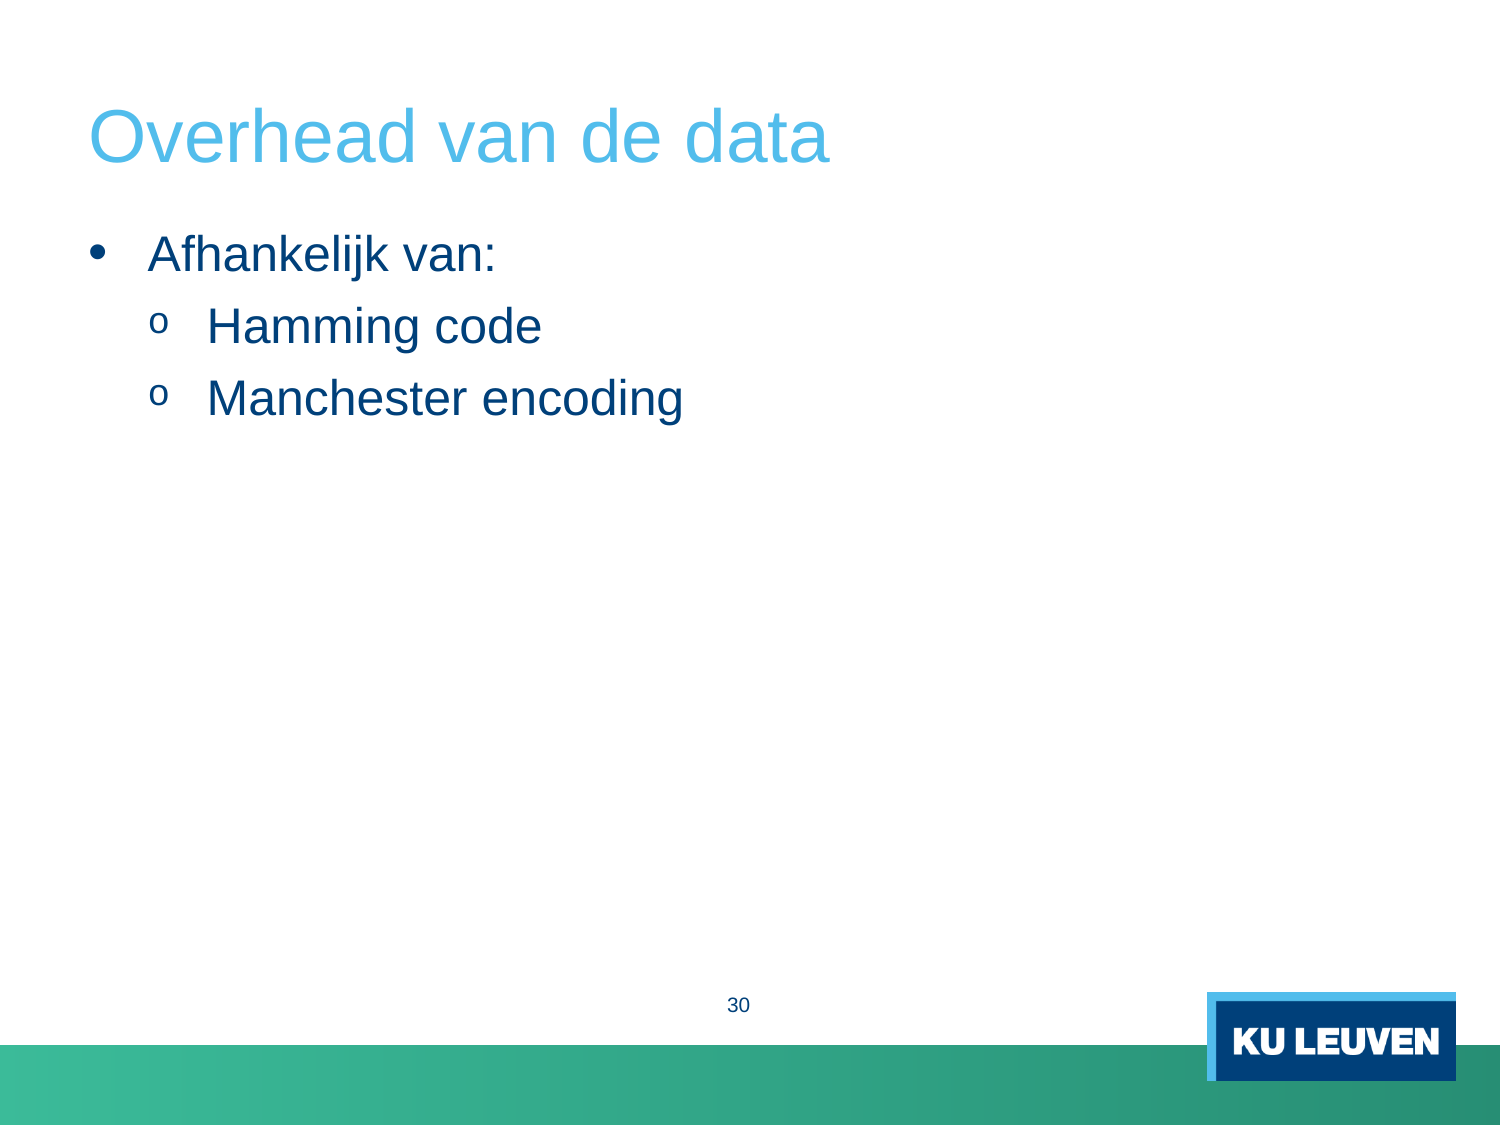

# Overhead van de data
Afhankelijk van:
Hamming code
Manchester encoding
30